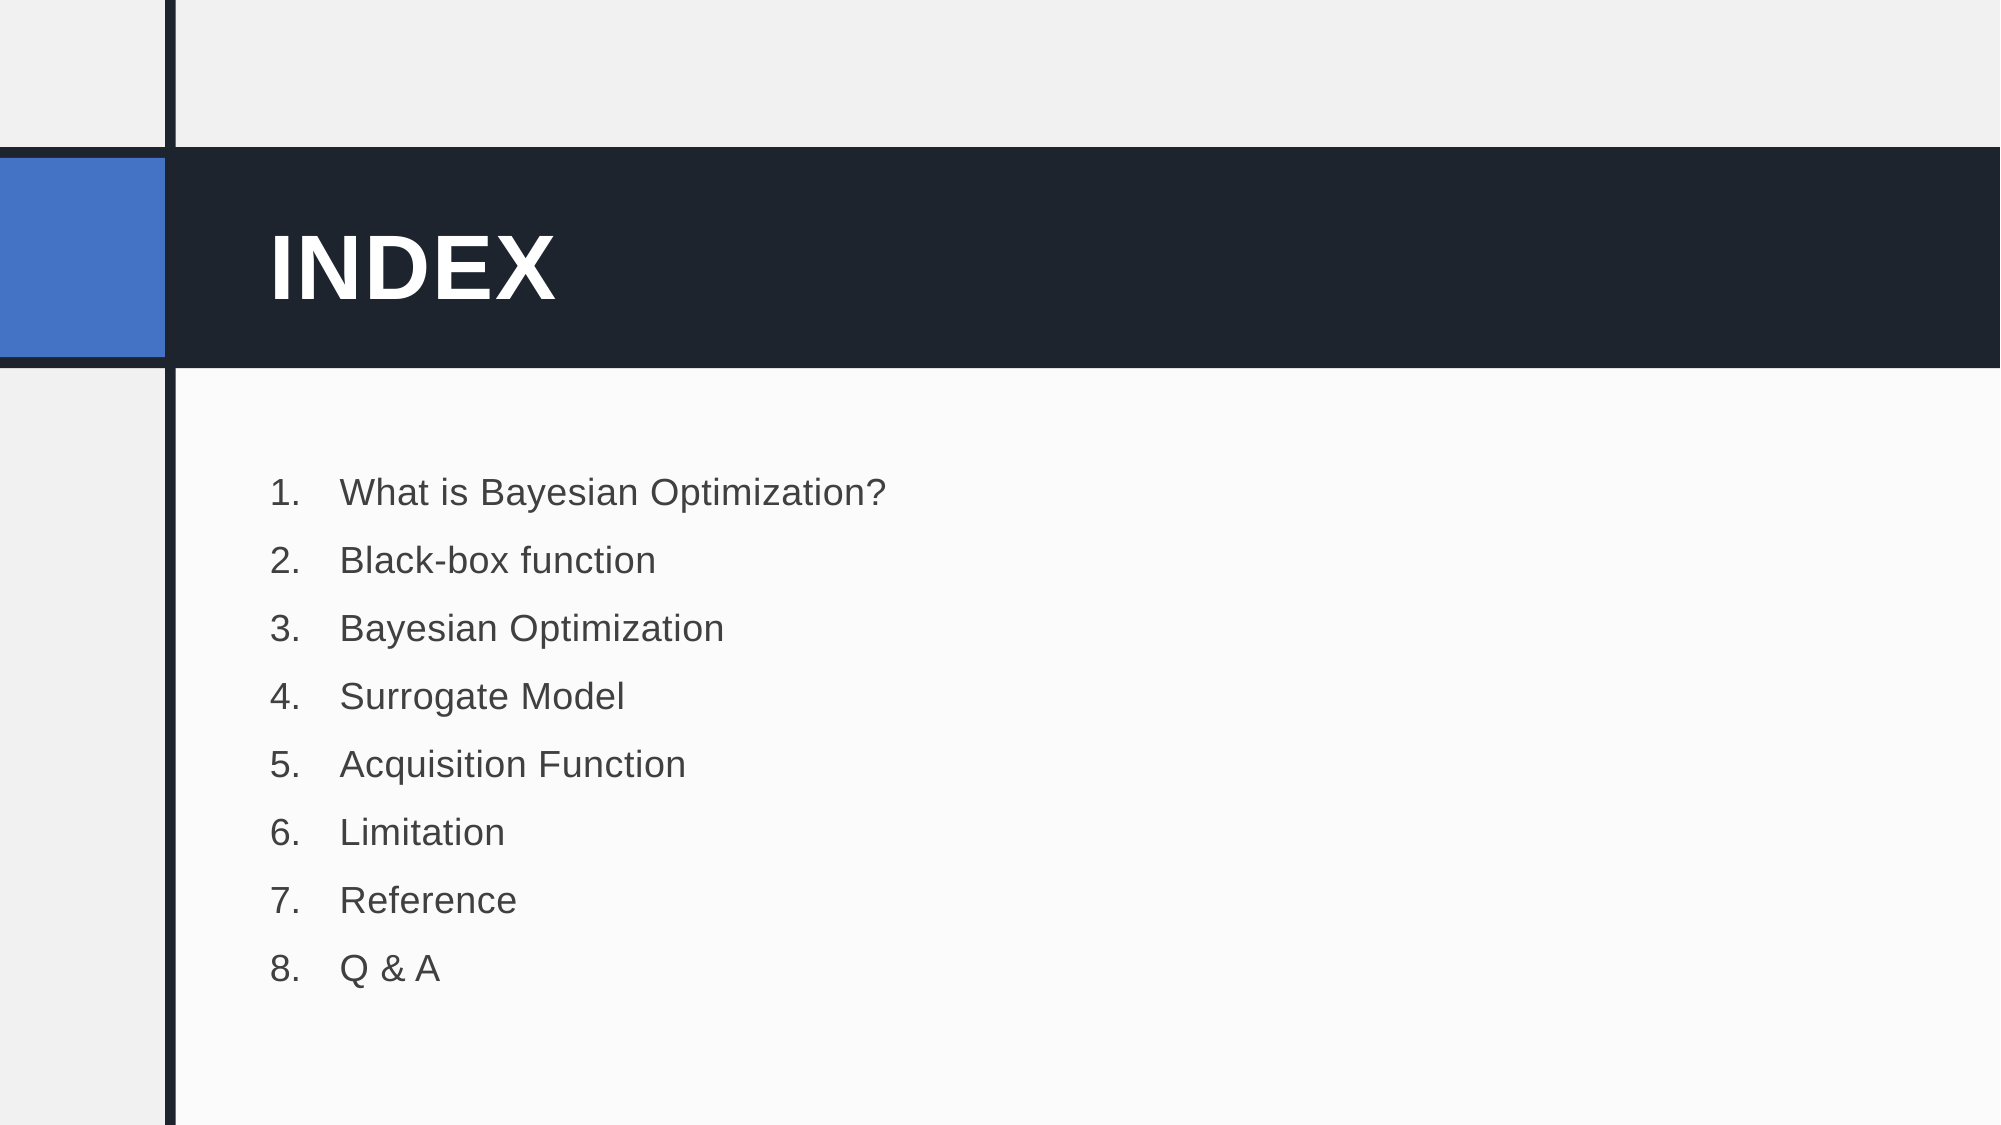

# INDEX

What is Bayesian Optimization?
Black-box function
Bayesian Optimization
Surrogate Model
Acquisition Function
Limitation
Reference
Q & A